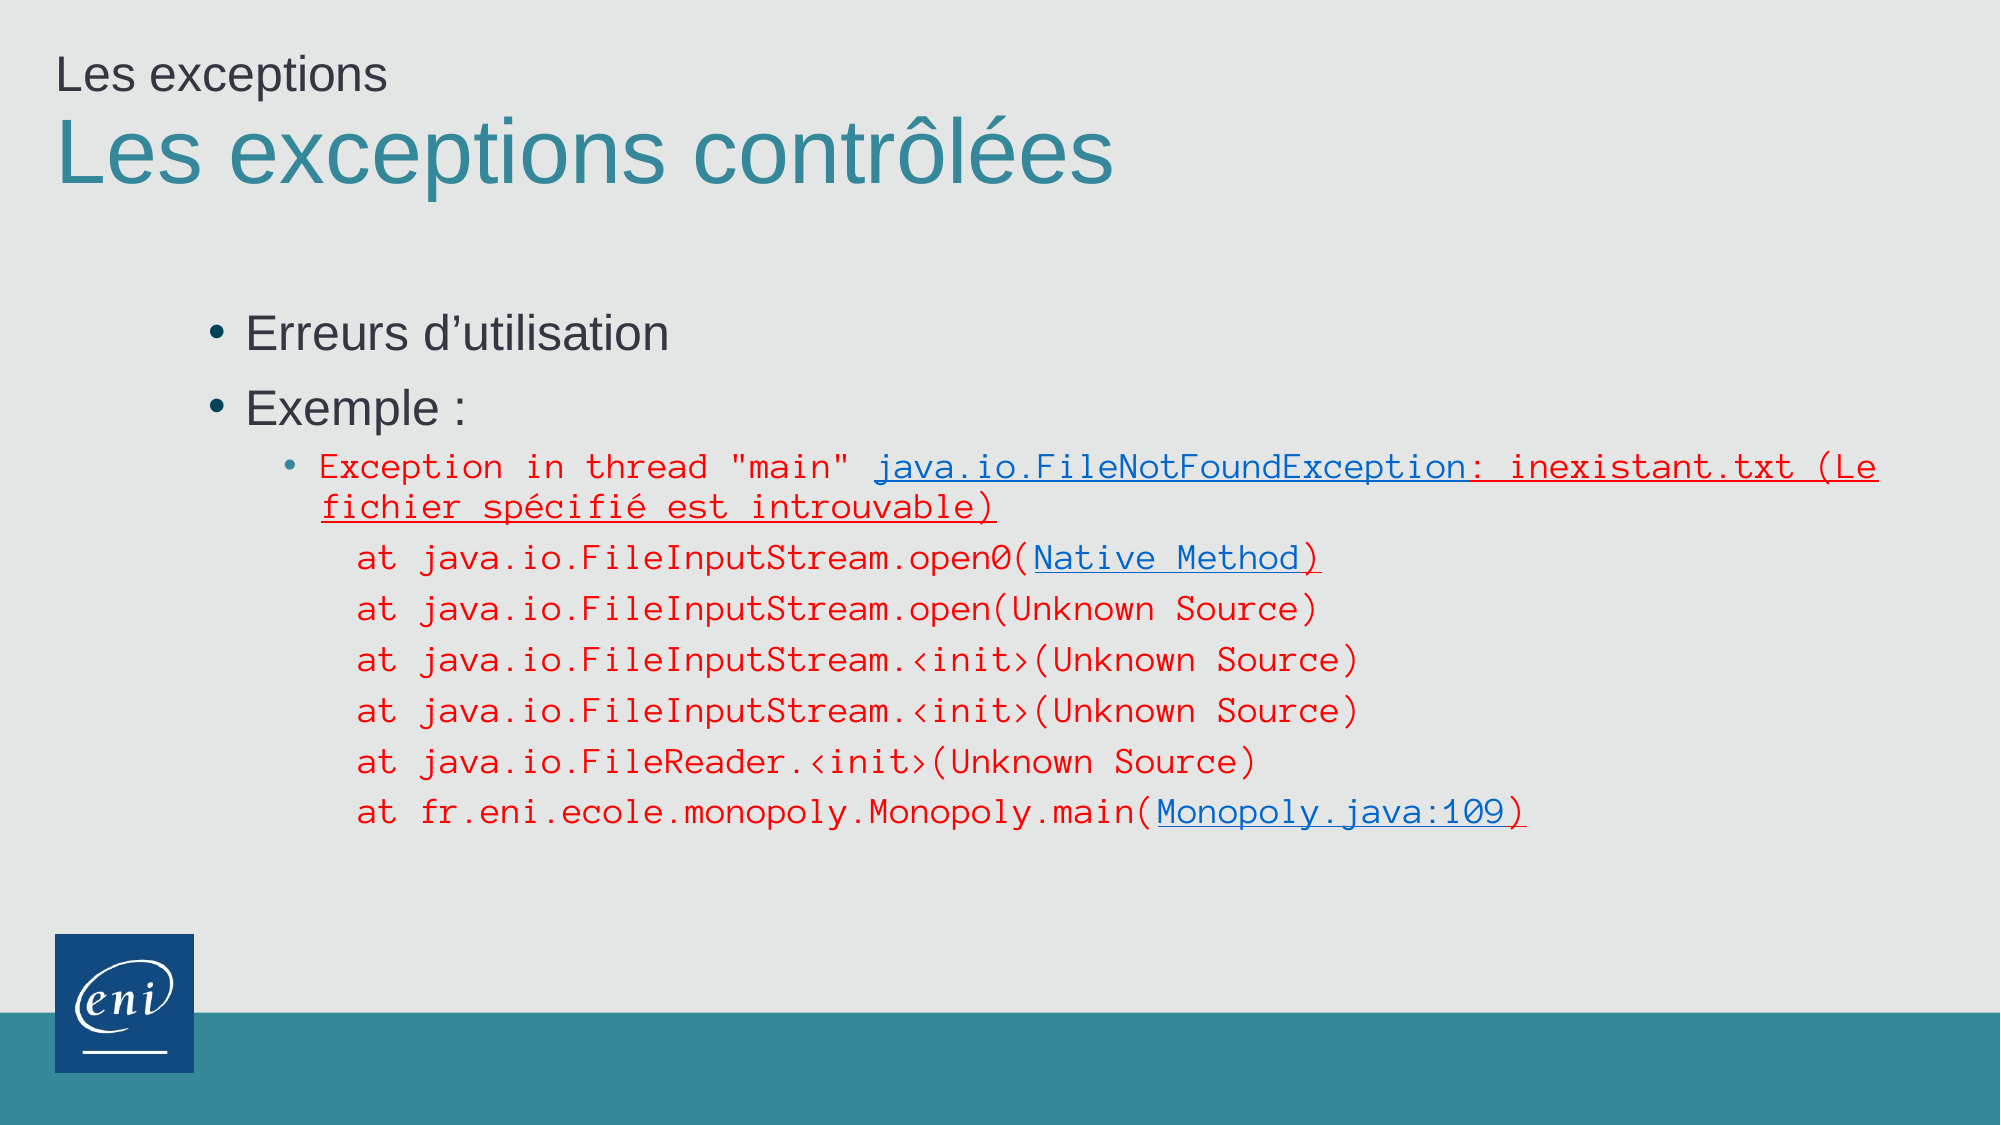

Les exceptions
# Les exceptions contrôlées
Erreurs d’utilisation
Exemple :
Exception in thread "main" java.io.FileNotFoundException: inexistant.txt (Le fichier spécifié est introuvable)
at java.io.FileInputStream.open0(Native Method)
at java.io.FileInputStream.open(Unknown Source)
at java.io.FileInputStream.<init>(Unknown Source)
at java.io.FileInputStream.<init>(Unknown Source)
at java.io.FileReader.<init>(Unknown Source)
at fr.eni.ecole.monopoly.Monopoly.main(Monopoly.java:109)